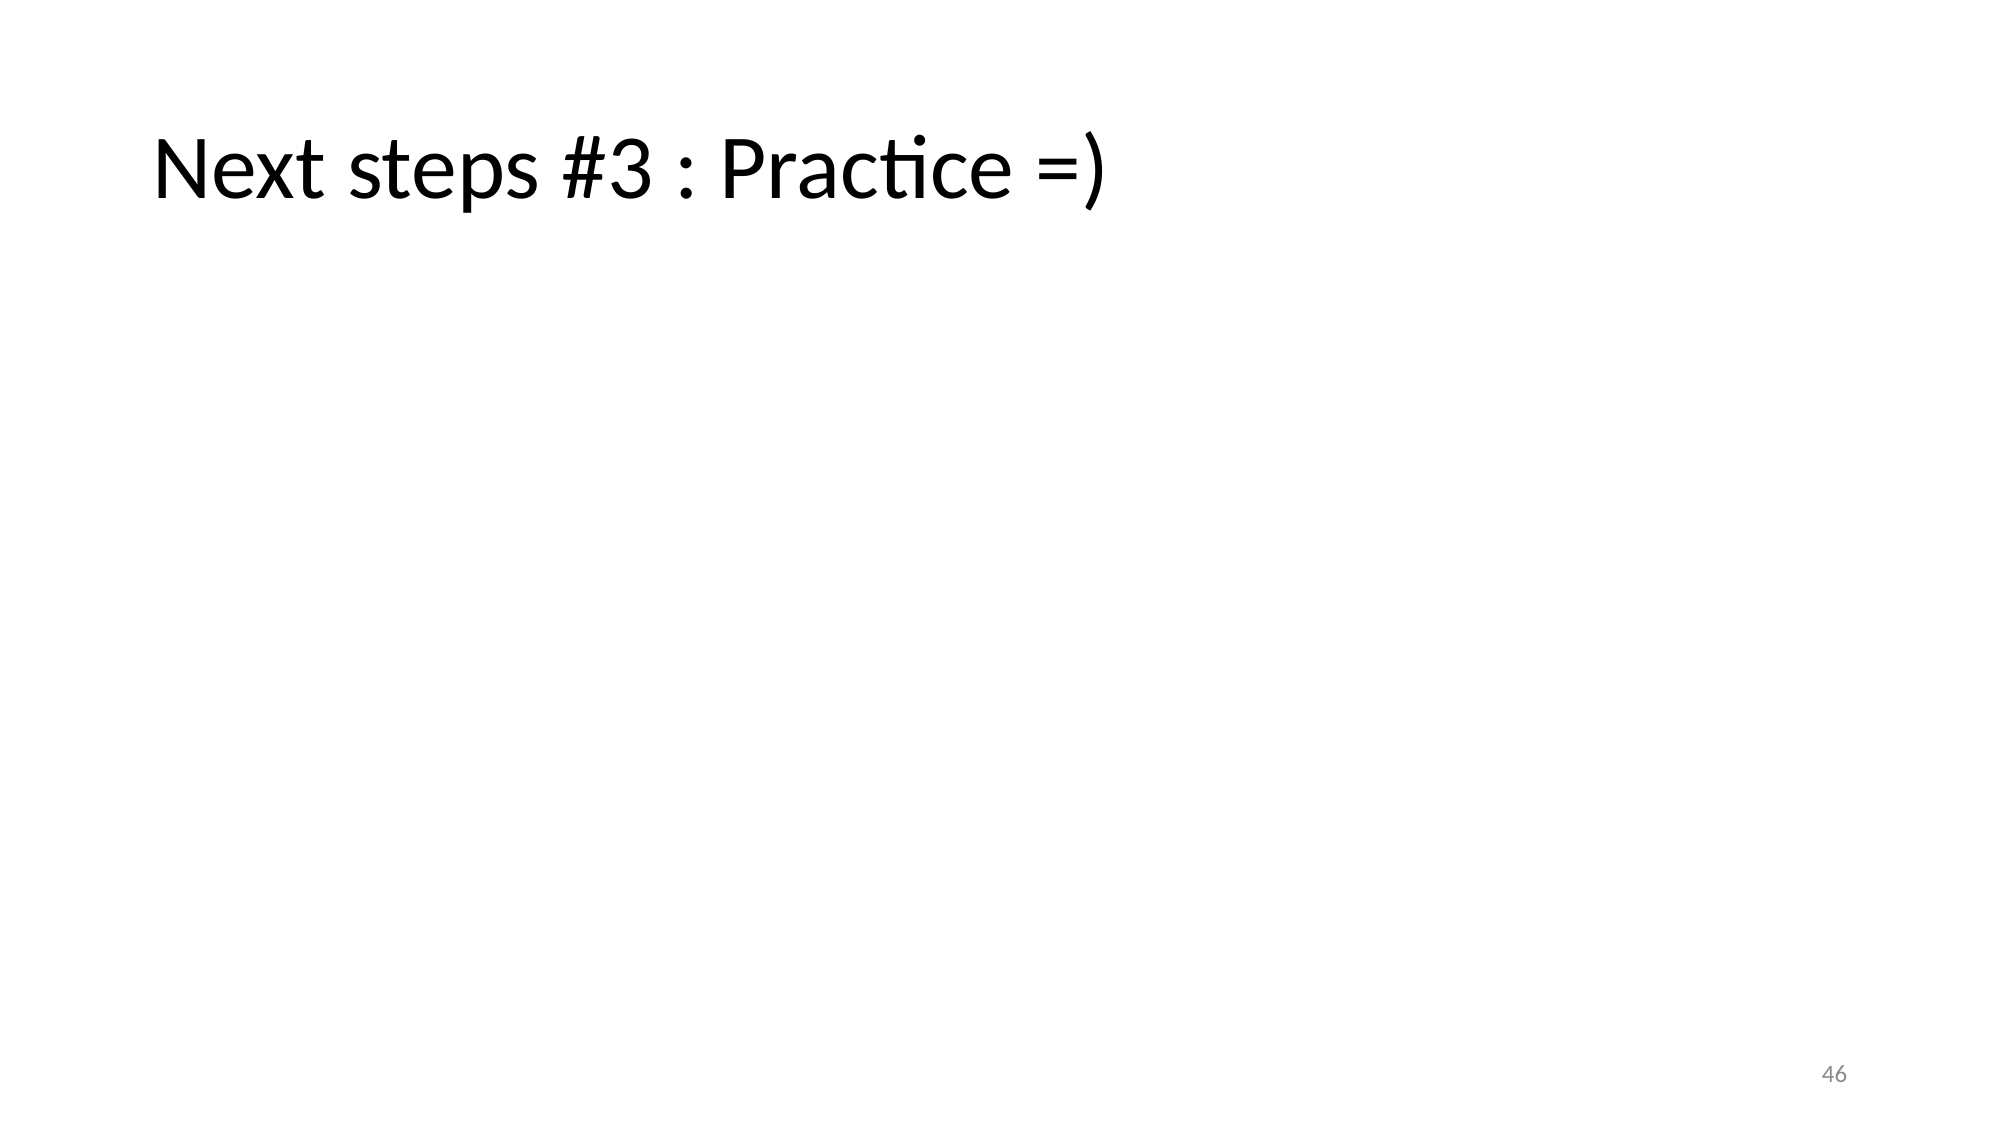

# Next steps #3 : Practice =)
46